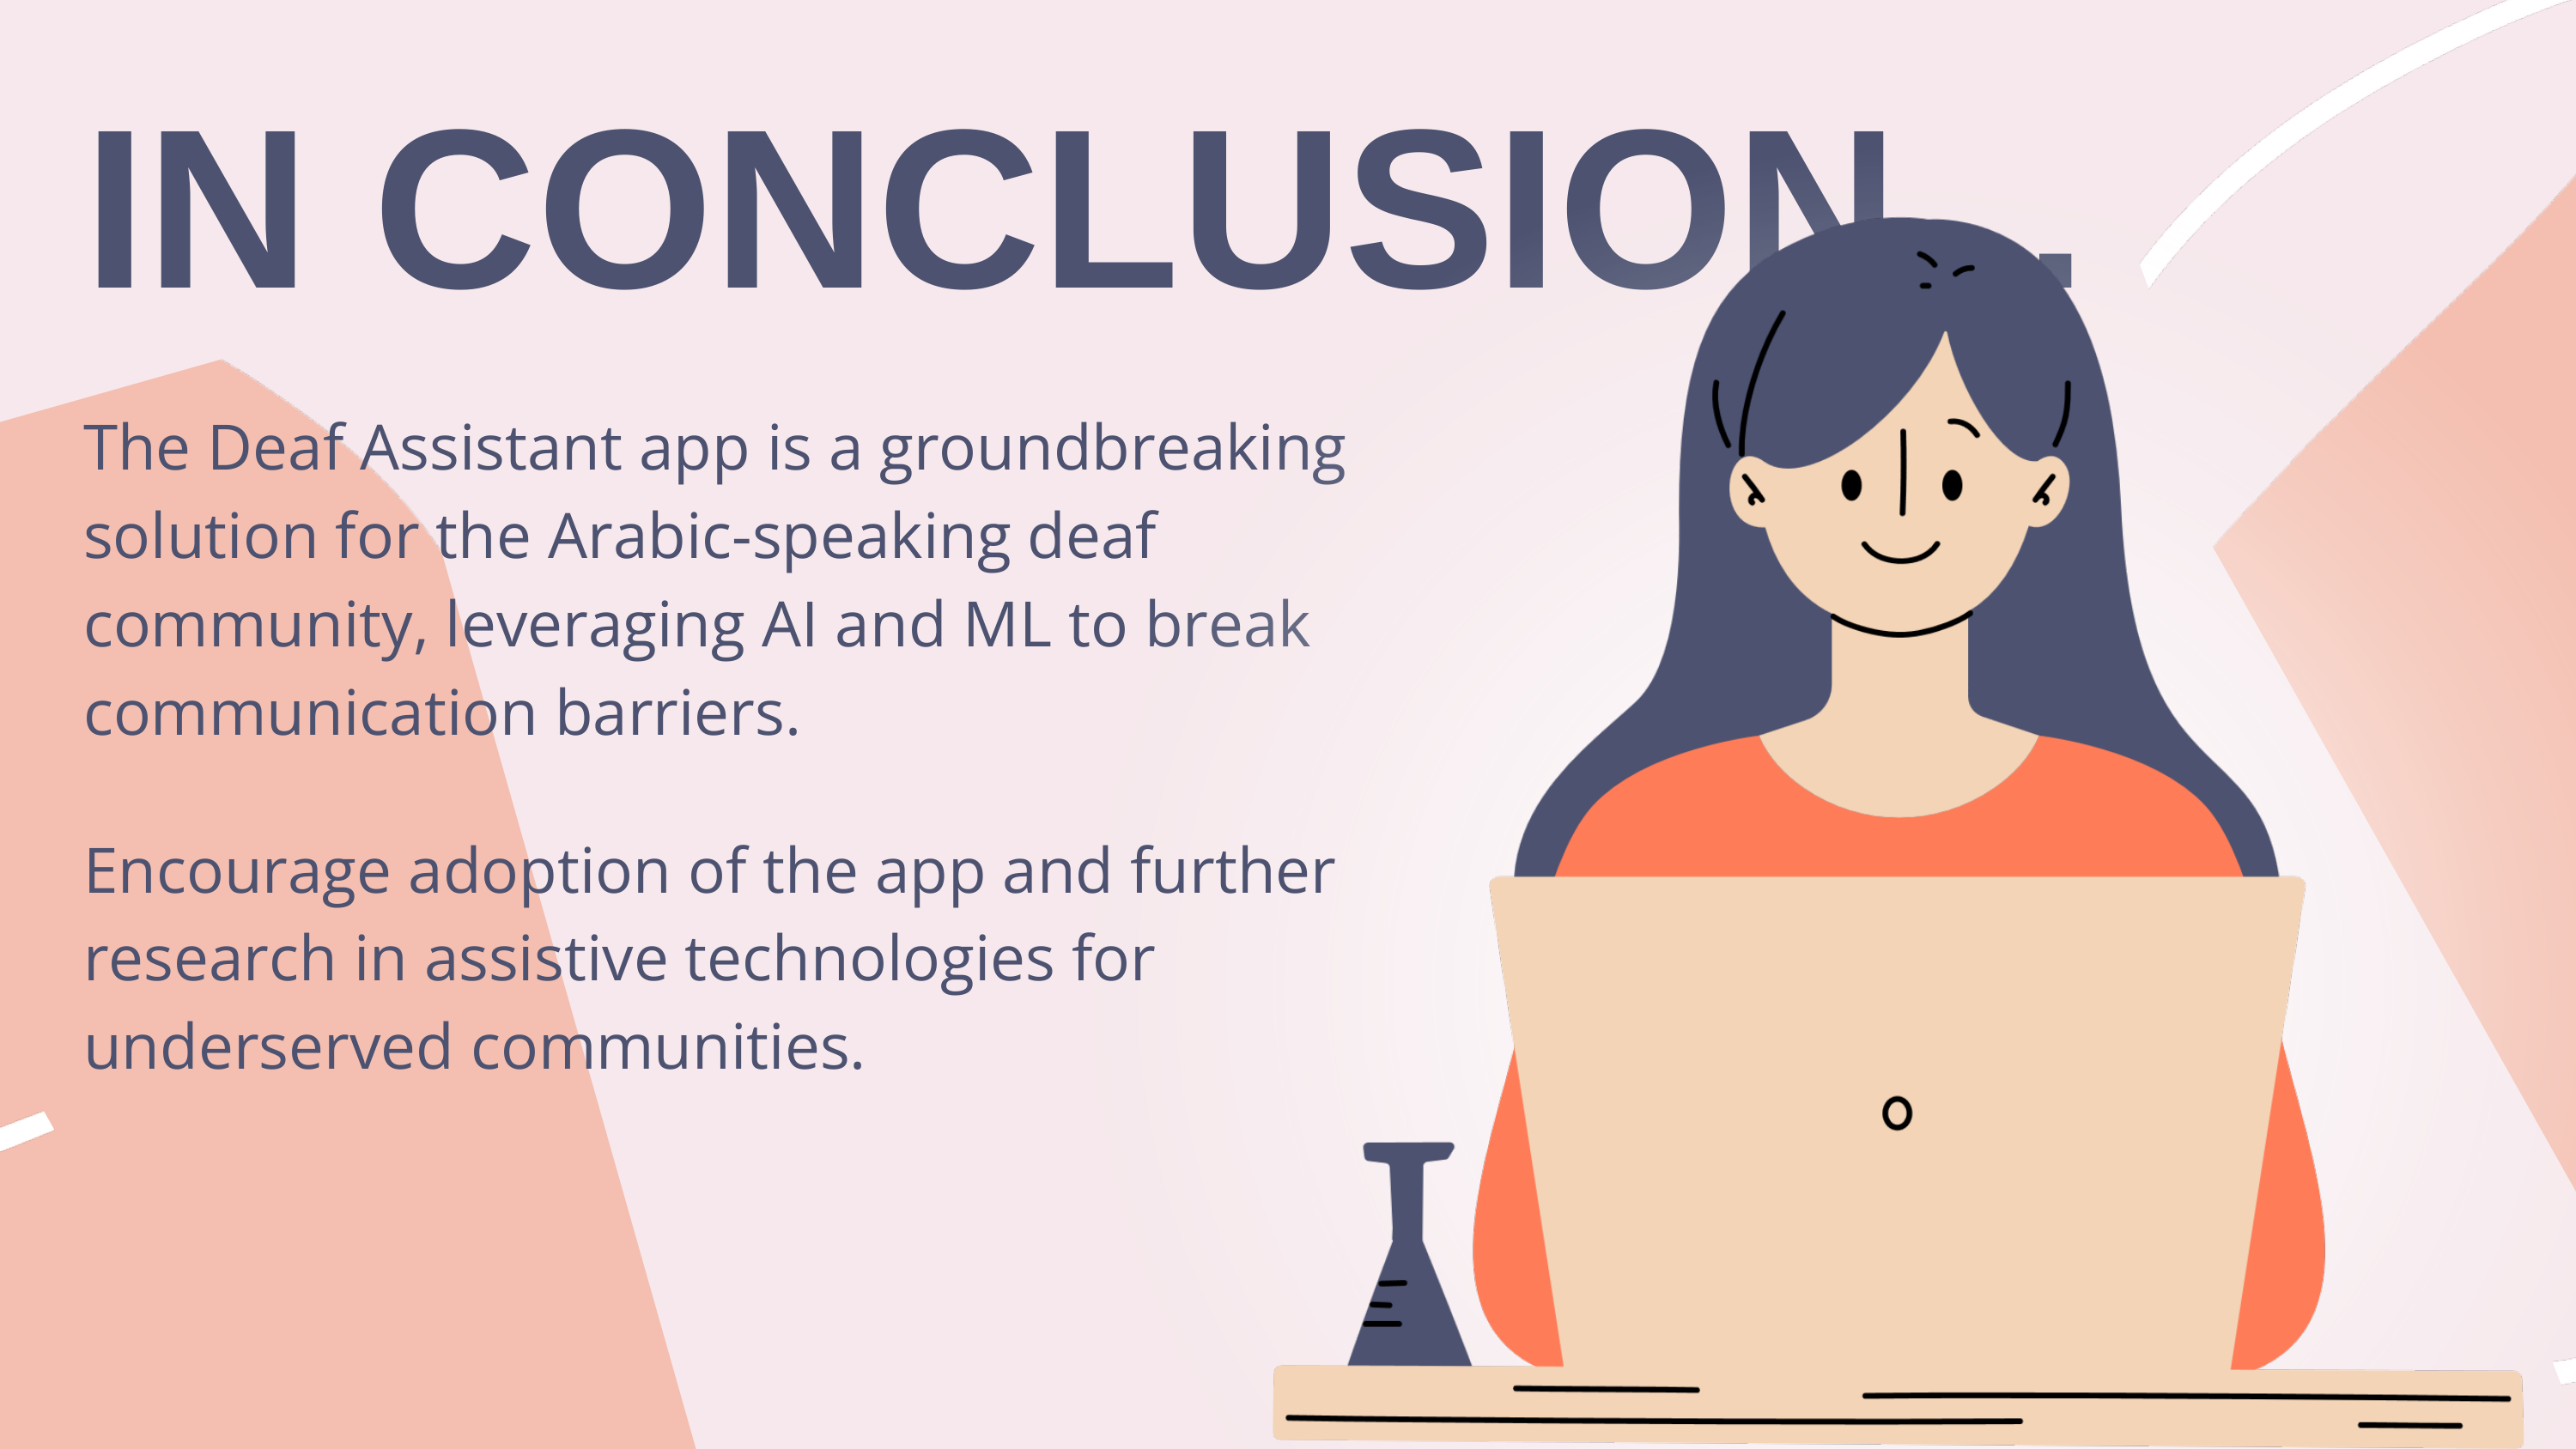

IN CONCLUSION...

The Deaf Assistant app is a groundbreaking solution for the Arabic-speaking deaf community, leveraging AI and ML to break communication barriers.

Encourage adoption of the app and further research in assistive technologies for underserved communities.